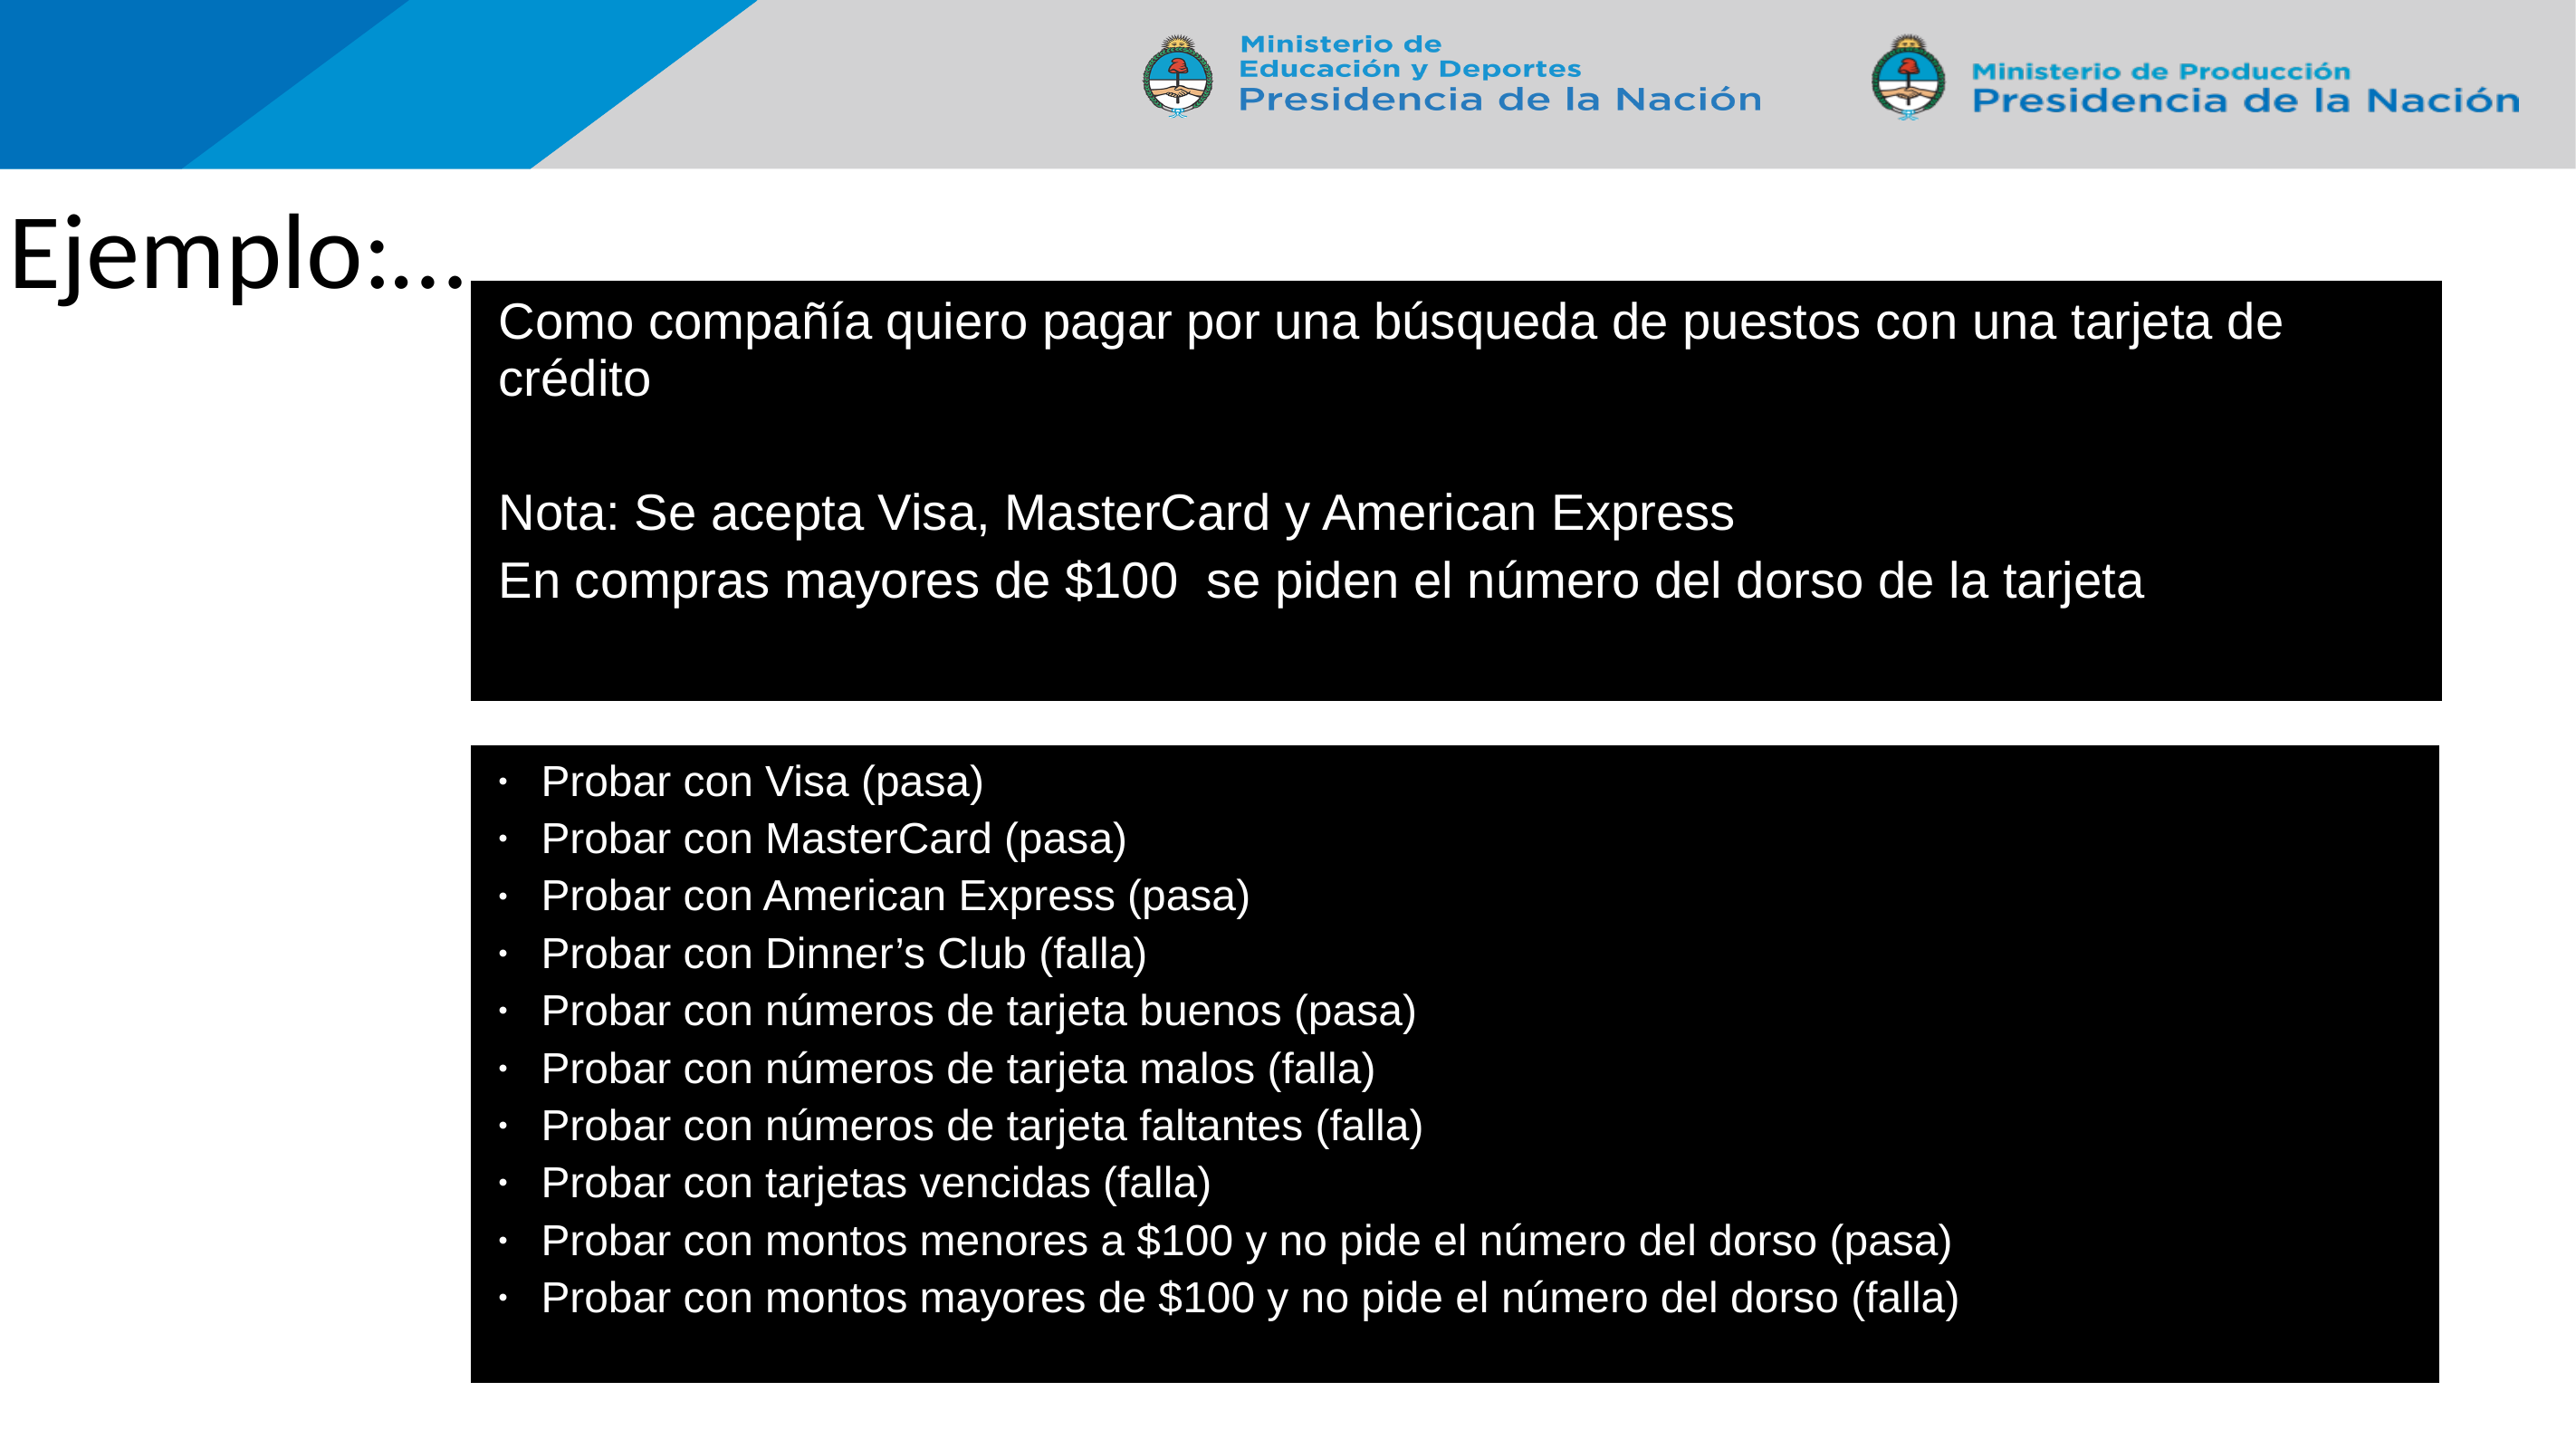

# Ejemplo:…
| Como compañía quiero pagar por una búsqueda de puestos con una tarjeta de crédito Nota: Se acepta Visa, MasterCard y American Express En compras mayores de $100 se piden el número del dorso de la tarjeta |
| --- |
| Probar con Visa (pasa) Probar con MasterCard (pasa) Probar con American Express (pasa) Probar con Dinner’s Club (falla) Probar con números de tarjeta buenos (pasa) Probar con números de tarjeta malos (falla) Probar con números de tarjeta faltantes (falla) Probar con tarjetas vencidas (falla) Probar con montos menores a $100 y no pide el número del dorso (pasa) Probar con montos mayores de $100 y no pide el número del dorso (falla) |
| --- |